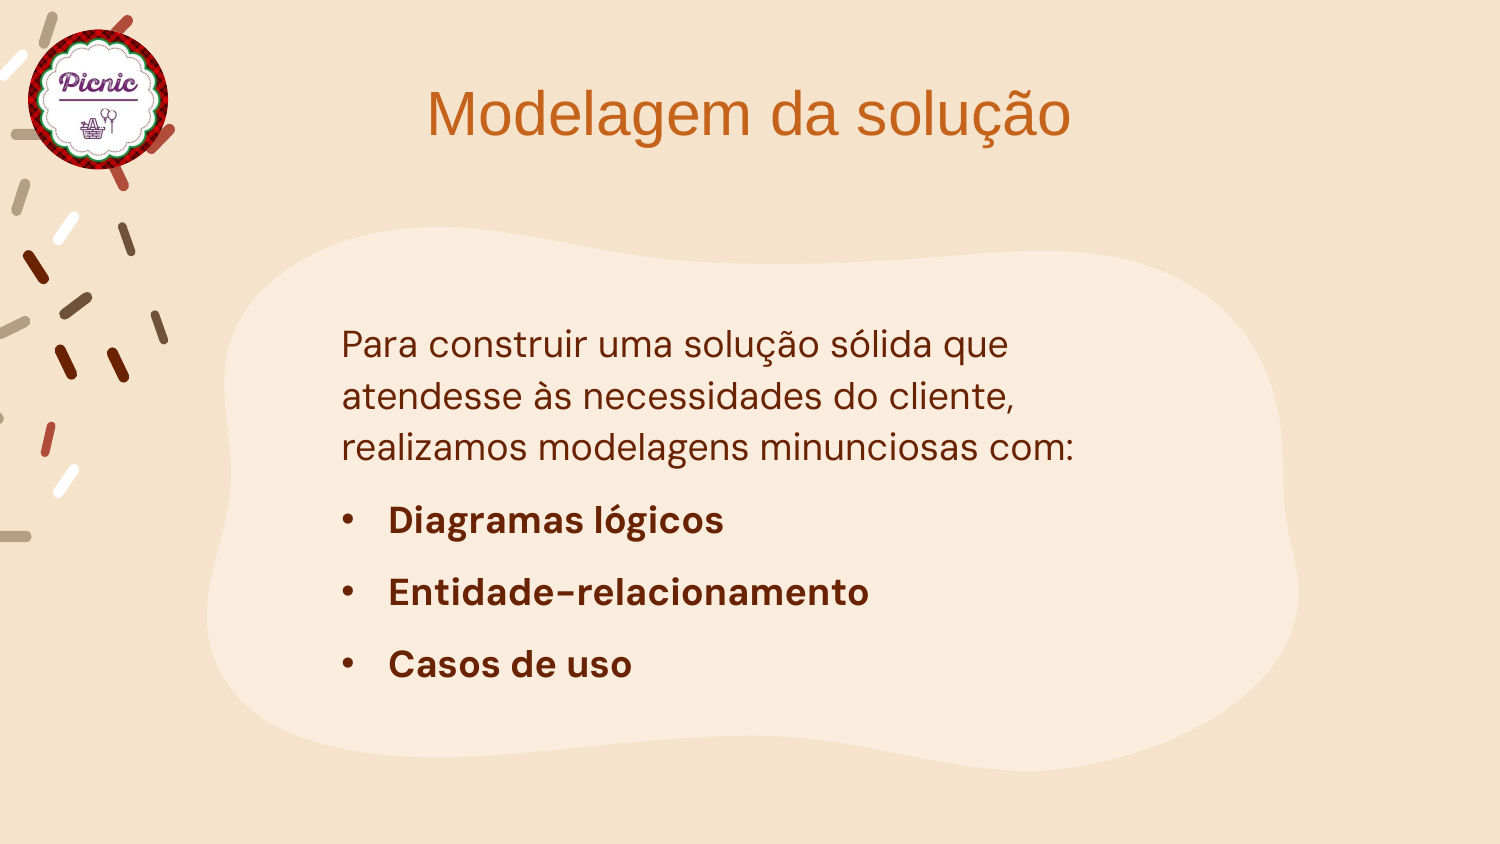

# Modelagem da solução

Para construir uma solução sólida que atendesse às necessidades do cliente, realizamos modelagens minunciosas com:
Diagramas lógicos
Entidade-relacionamento
Casos de uso